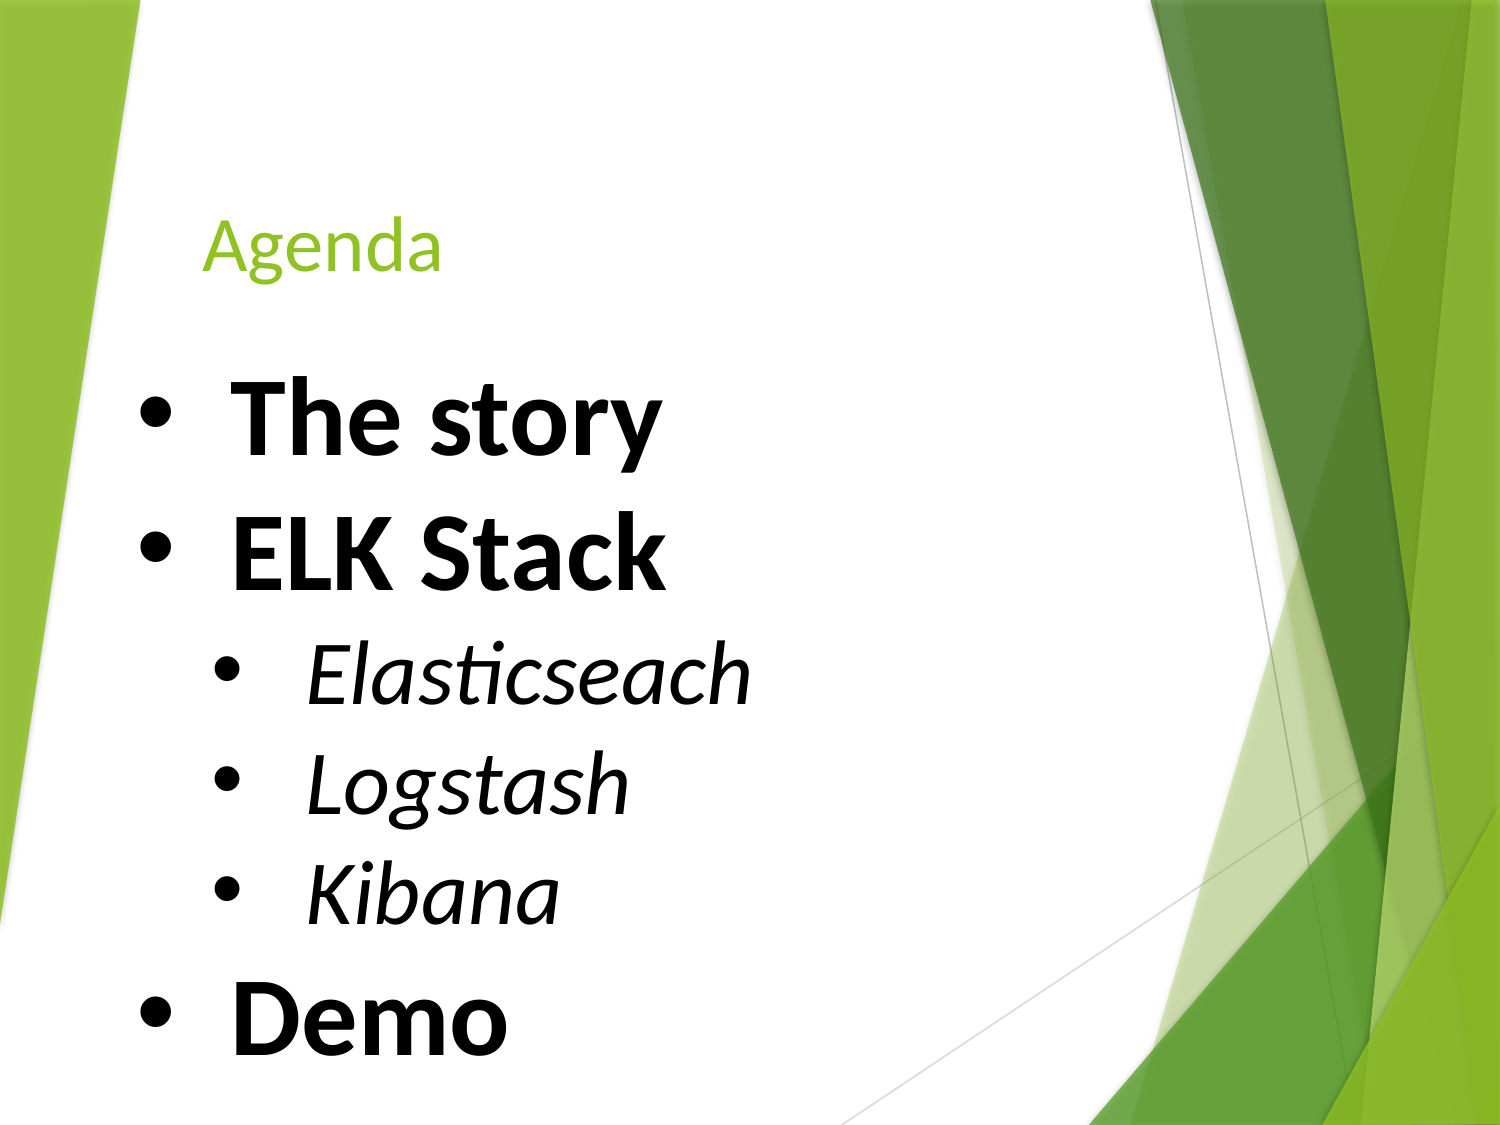

# Agenda
The story
ELK Stack
Elasticseach
Logstash
Kibana
Demo